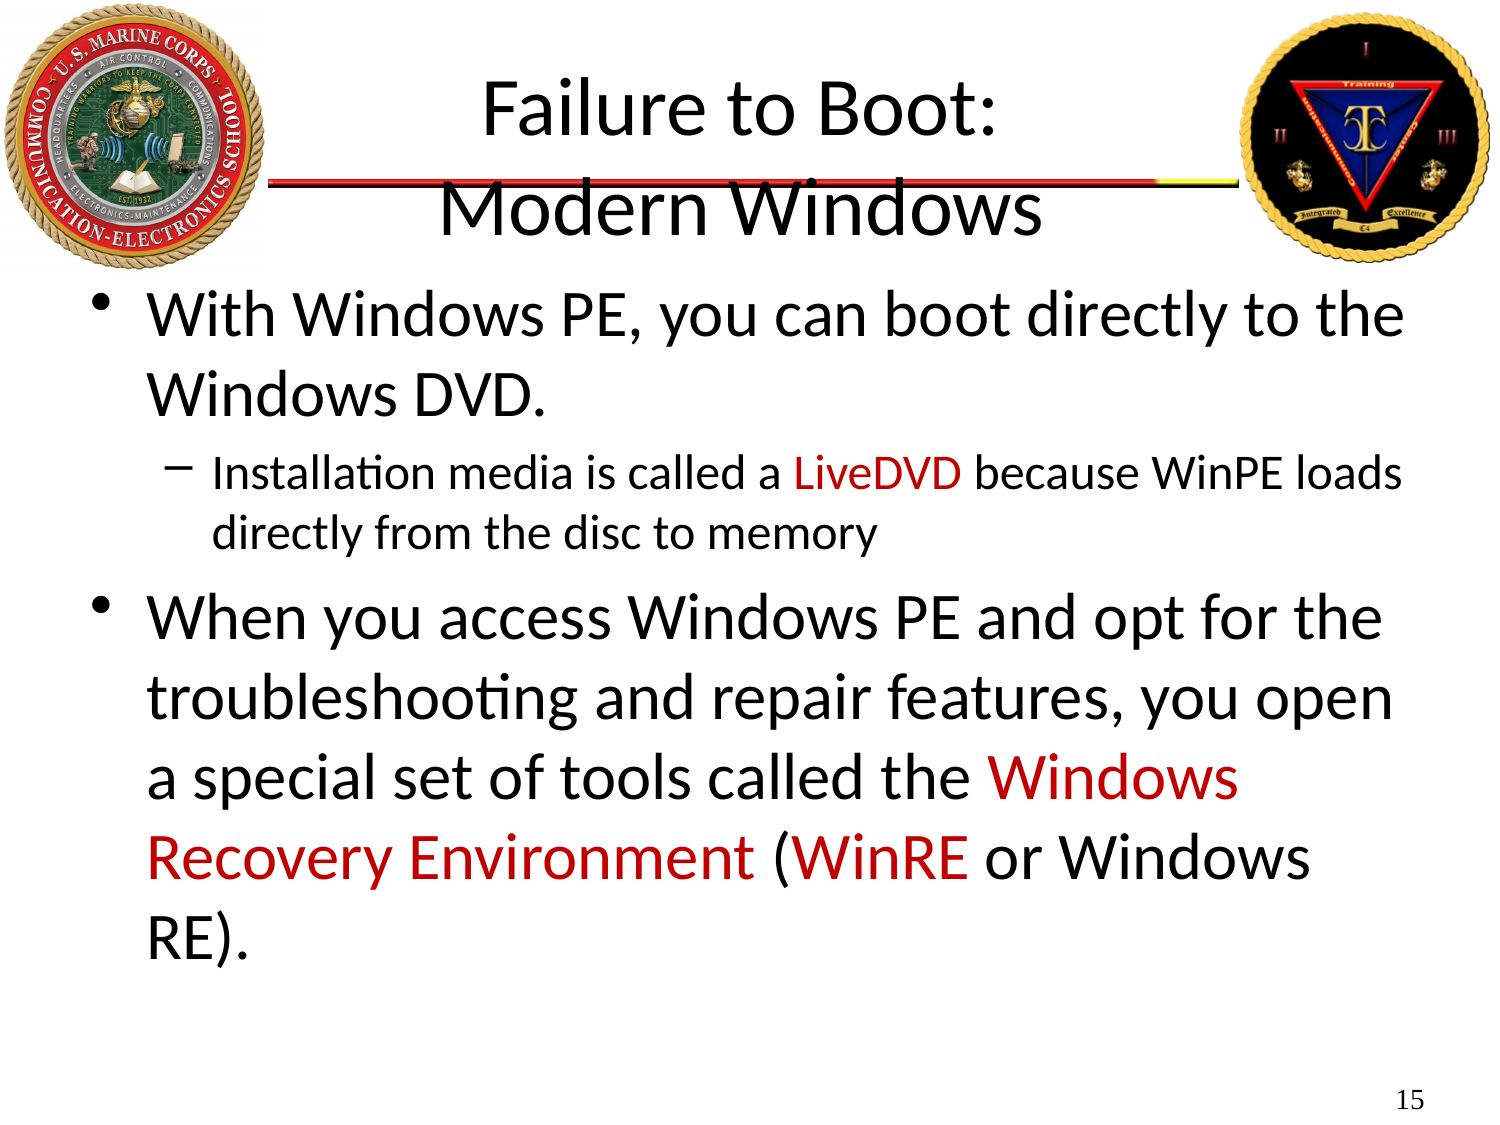

# Failure to Boot: Modern Windows
With Windows PE, you can boot directly to the Windows DVD.
Installation media is called a LiveDVD because WinPE loads directly from the disc to memory
When you access Windows PE and opt for the troubleshooting and repair features, you open a special set of tools called the Windows Recovery Environment (WinRE or Windows RE).